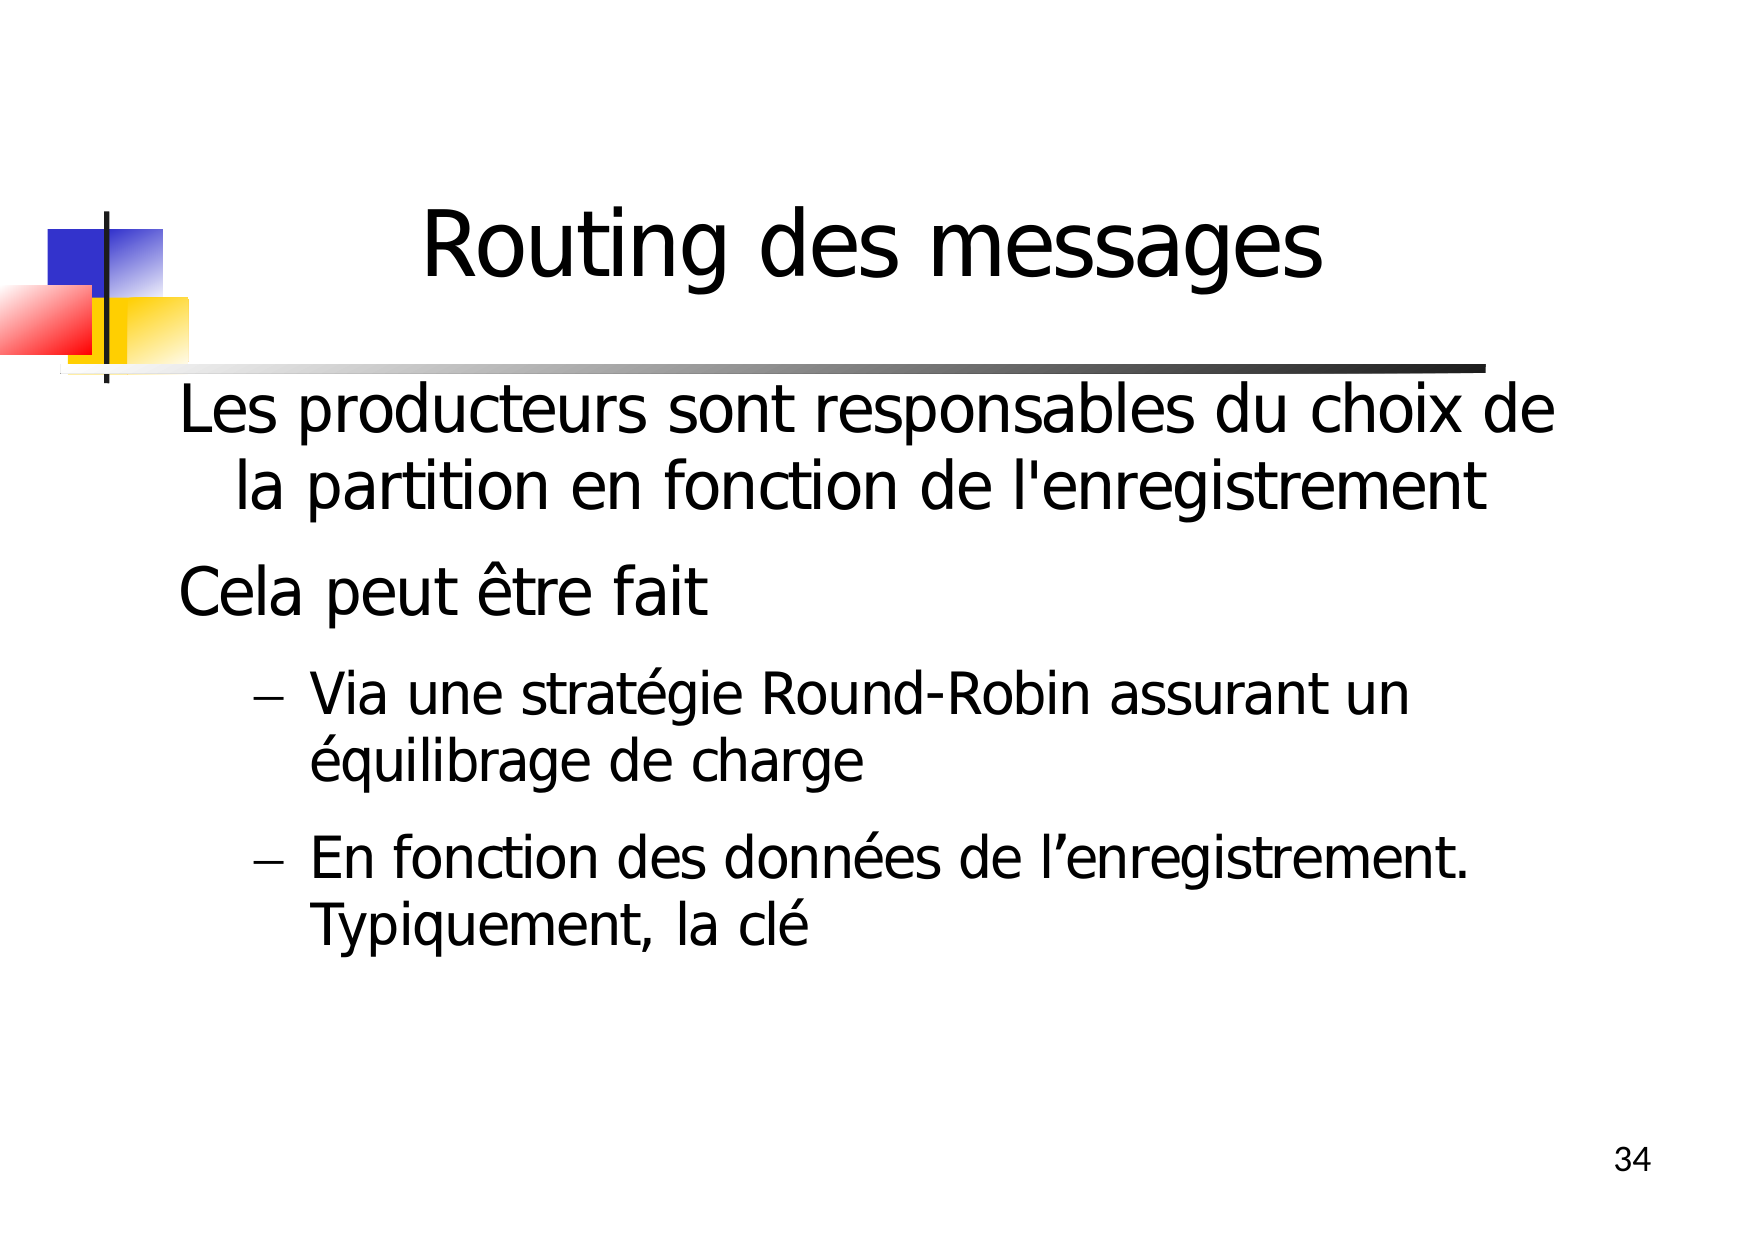

Routing des messages
Les producteurs sont responsables du choix de la partition en fonction de l'enregistrement
Cela peut être fait
Via une stratégie Round-Robin assurant un équilibrage de charge
En fonction des données de l’enregistrement. Typiquement, la clé